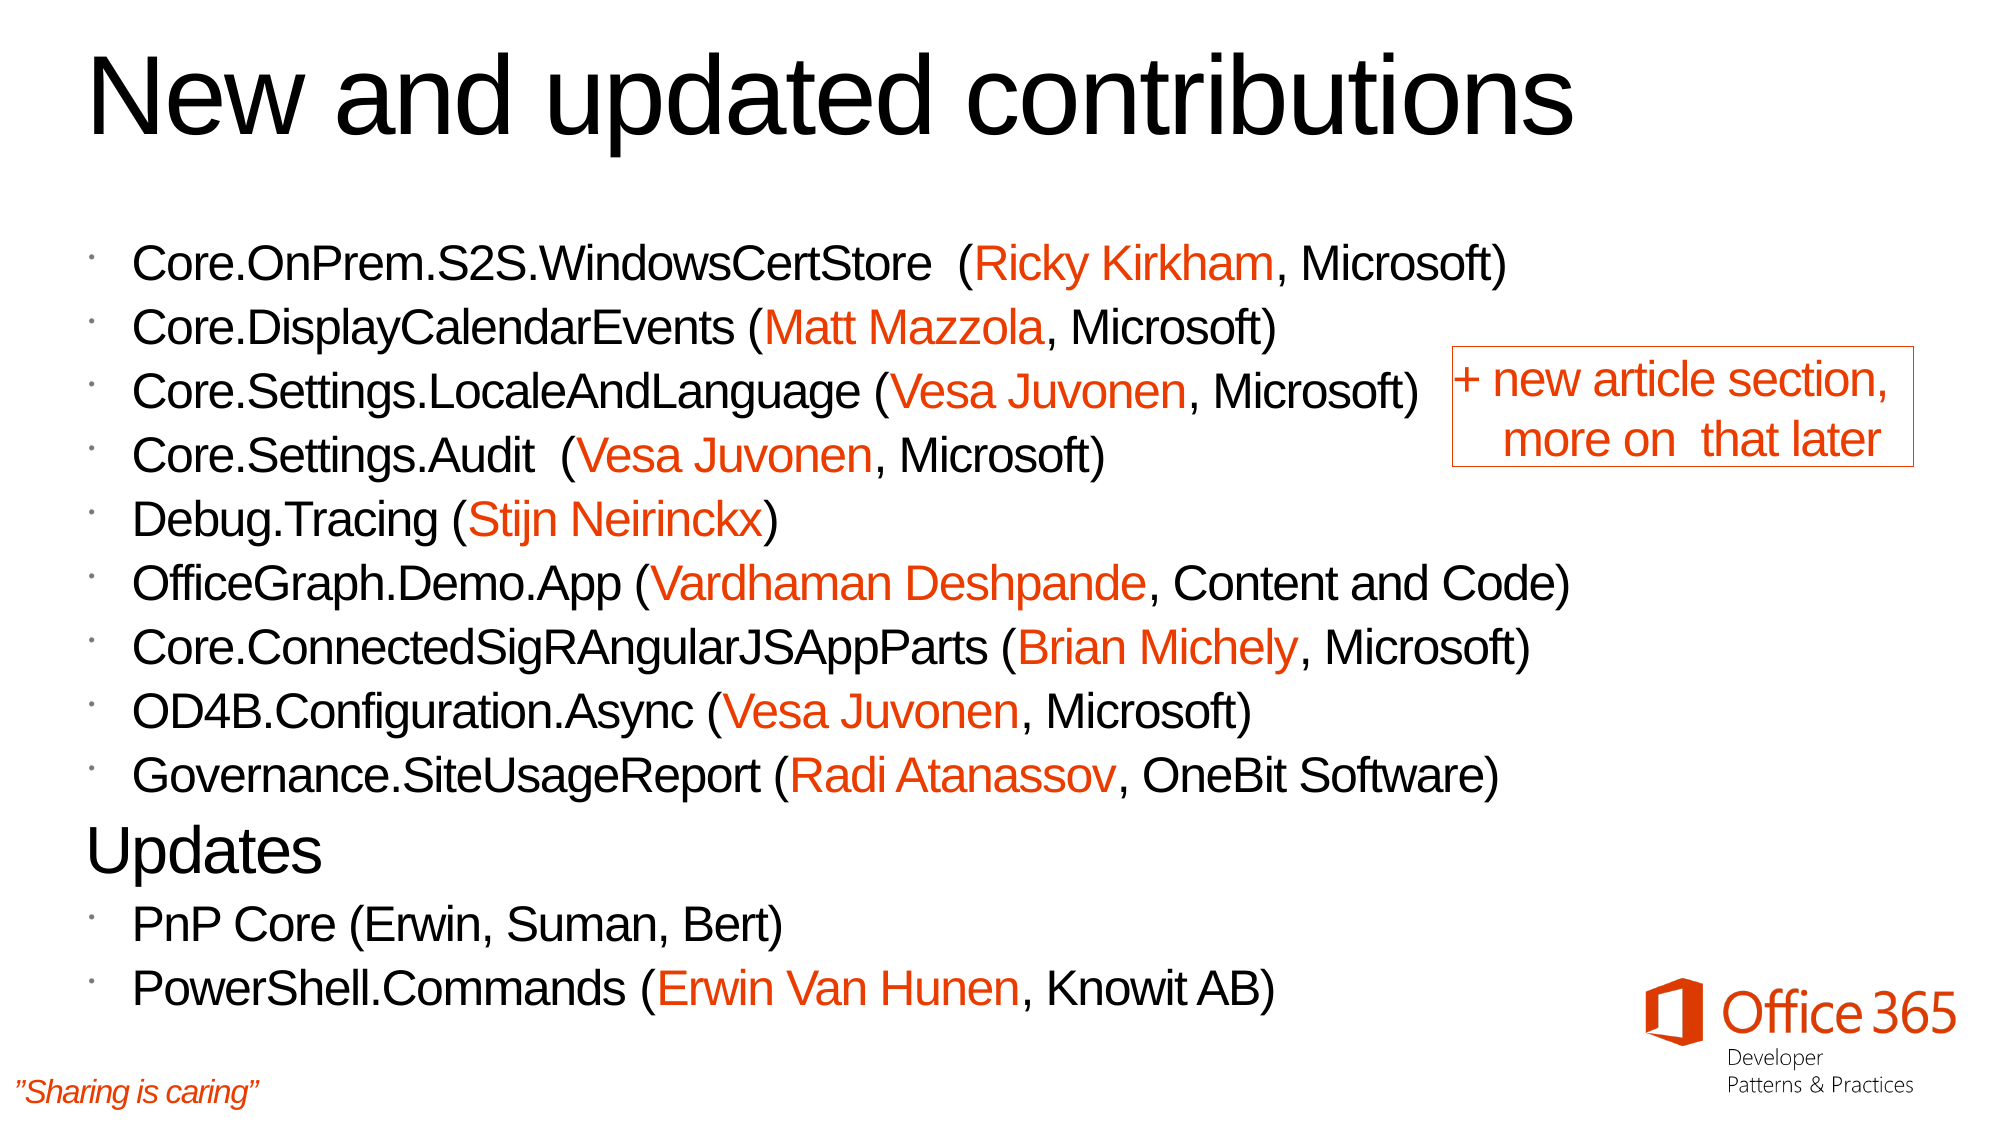

# New and updated contributions
Core.OnPrem.S2S.WindowsCertStore  (Ricky Kirkham, Microsoft)
Core.DisplayCalendarEvents (Matt Mazzola, Microsoft)
Core.Settings.LocaleAndLanguage (Vesa Juvonen, Microsoft)
Core.Settings.Audit  (Vesa Juvonen, Microsoft)
Debug.Tracing (Stijn Neirinckx)
OfficeGraph.Demo.App (Vardhaman Deshpande, Content and Code)
Core.ConnectedSigRAngularJSAppParts (Brian Michely, Microsoft)
OD4B.Configuration.Async (Vesa Juvonen, Microsoft)
Governance.SiteUsageReport (Radi Atanassov, OneBit Software)
Updates
PnP Core (Erwin, Suman, Bert)
PowerShell.Commands (Erwin Van Hunen, Knowit AB)

+ new article section,
    more on  that later